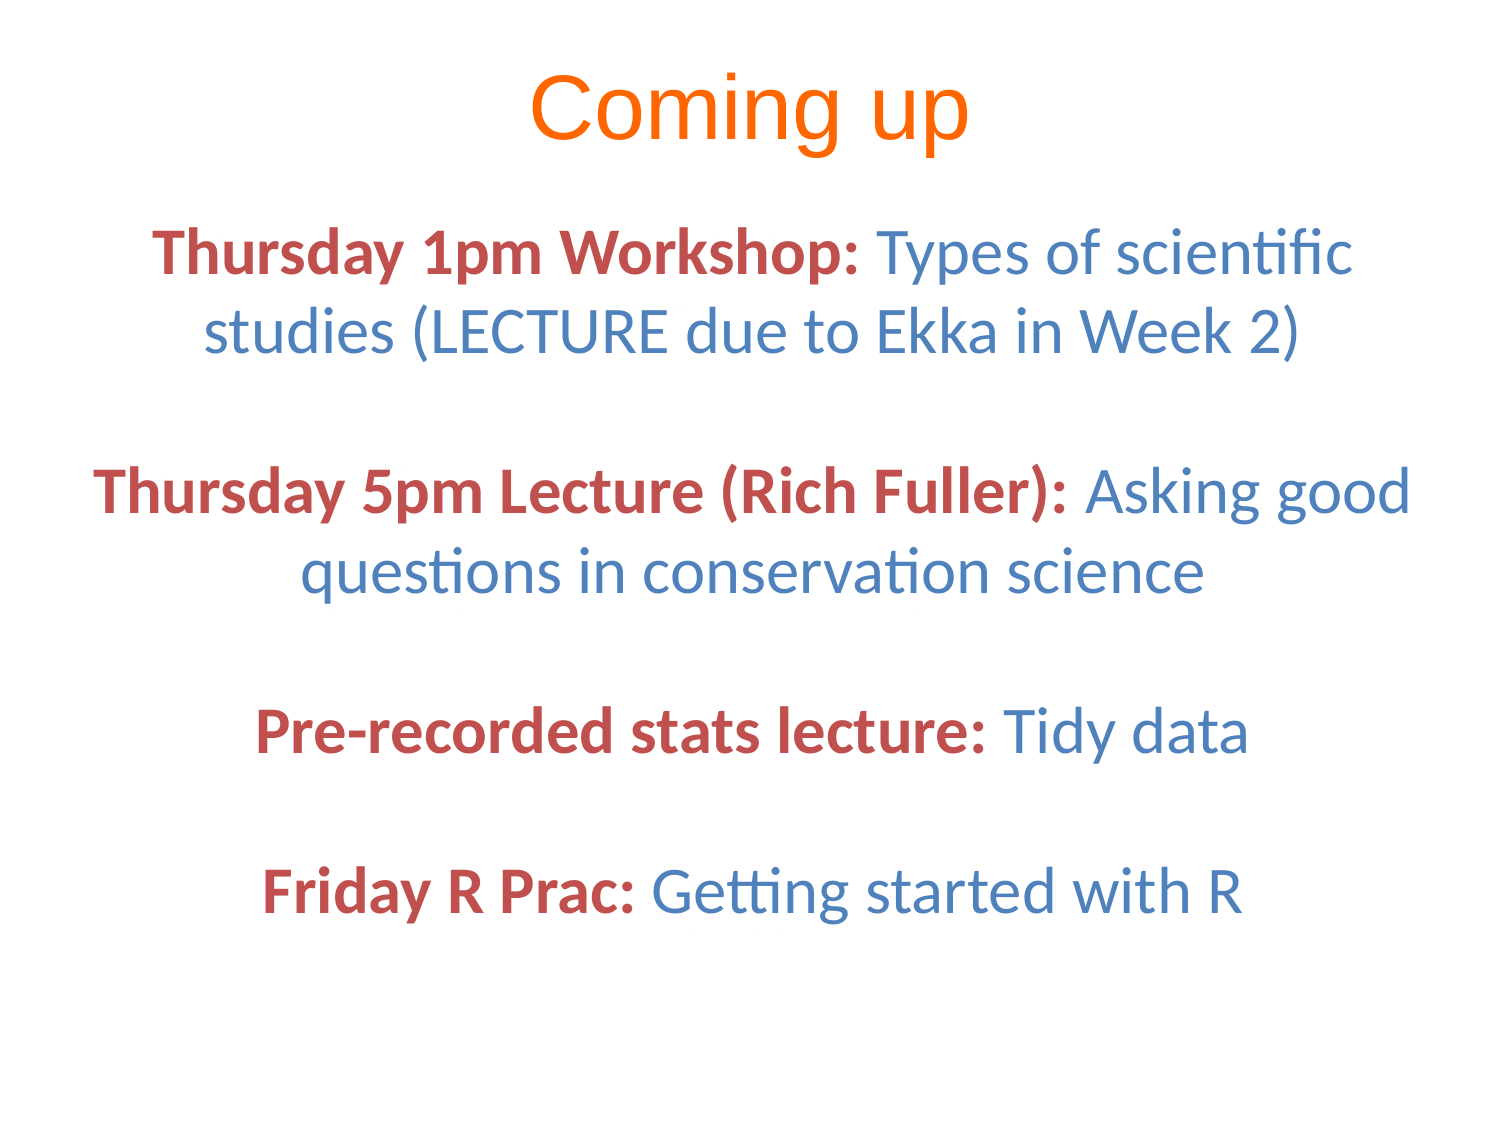

Coming up
Thursday 1pm Workshop: Types of scientific studies (LECTURE due to Ekka in Week 2)

Thursday 5pm Lecture (Rich Fuller): Asking good questions in conservation science

Pre-recorded stats lecture: Tidy data

Friday R Prac: Getting started with R